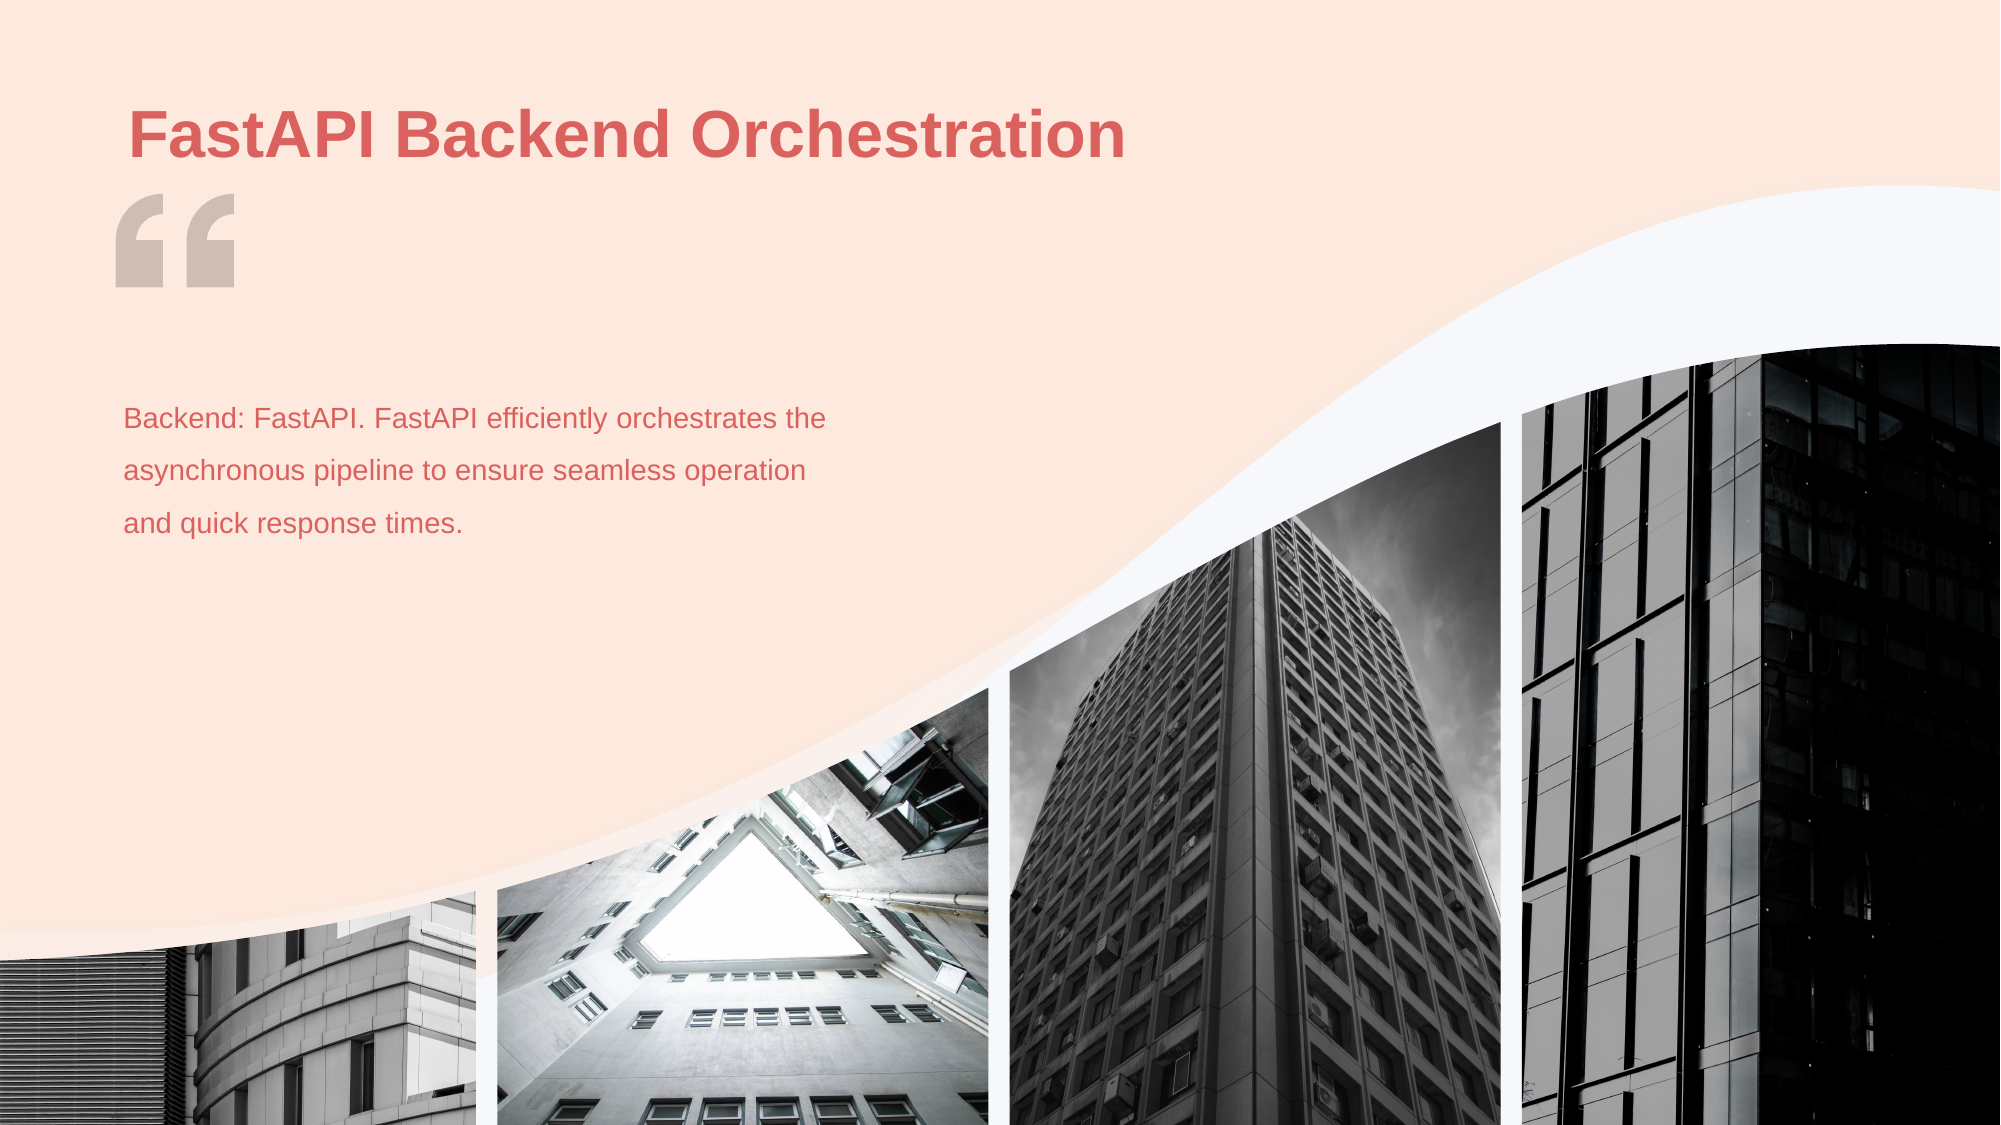

FastAPI Backend Orchestration

Backend: FastAPI. FastAPI efficiently orchestrates the asynchronous pipeline to ensure seamless operation and quick response times.